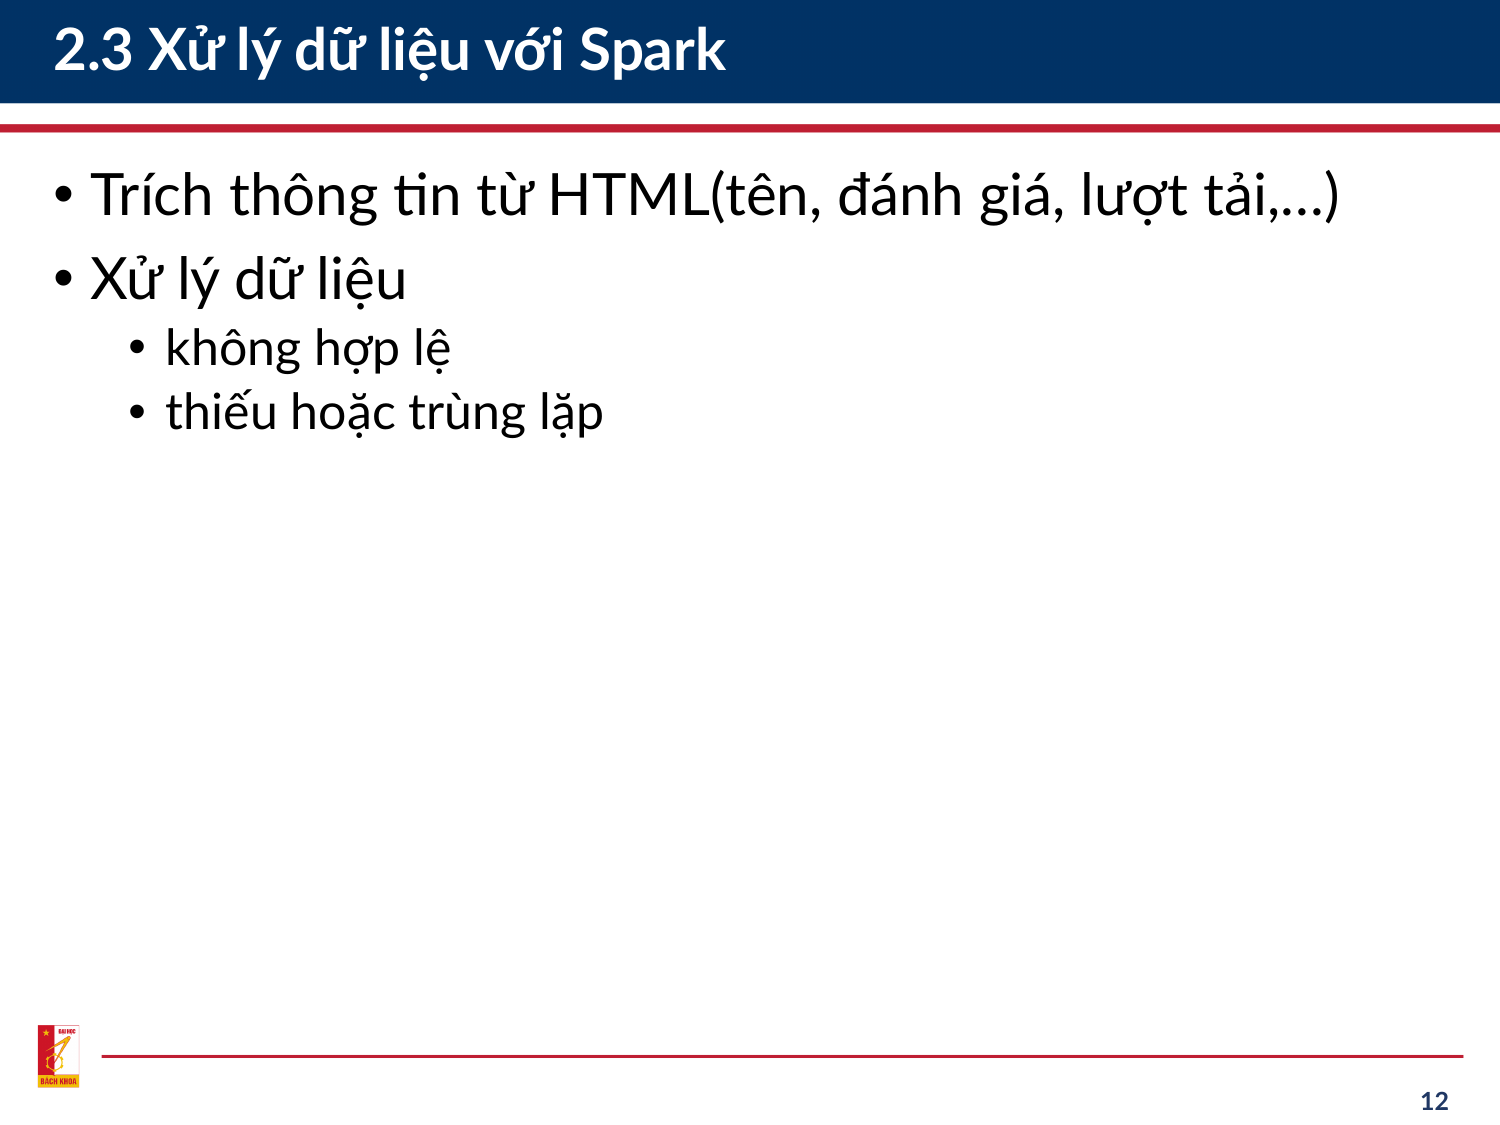

# 2.3 Xử lý dữ liệu với Spark
Trích thông tin từ HTML(tên, đánh giá, lượt tải,…)
Xử lý dữ liệu
không hợp lệ
thiếu hoặc trùng lặp

12